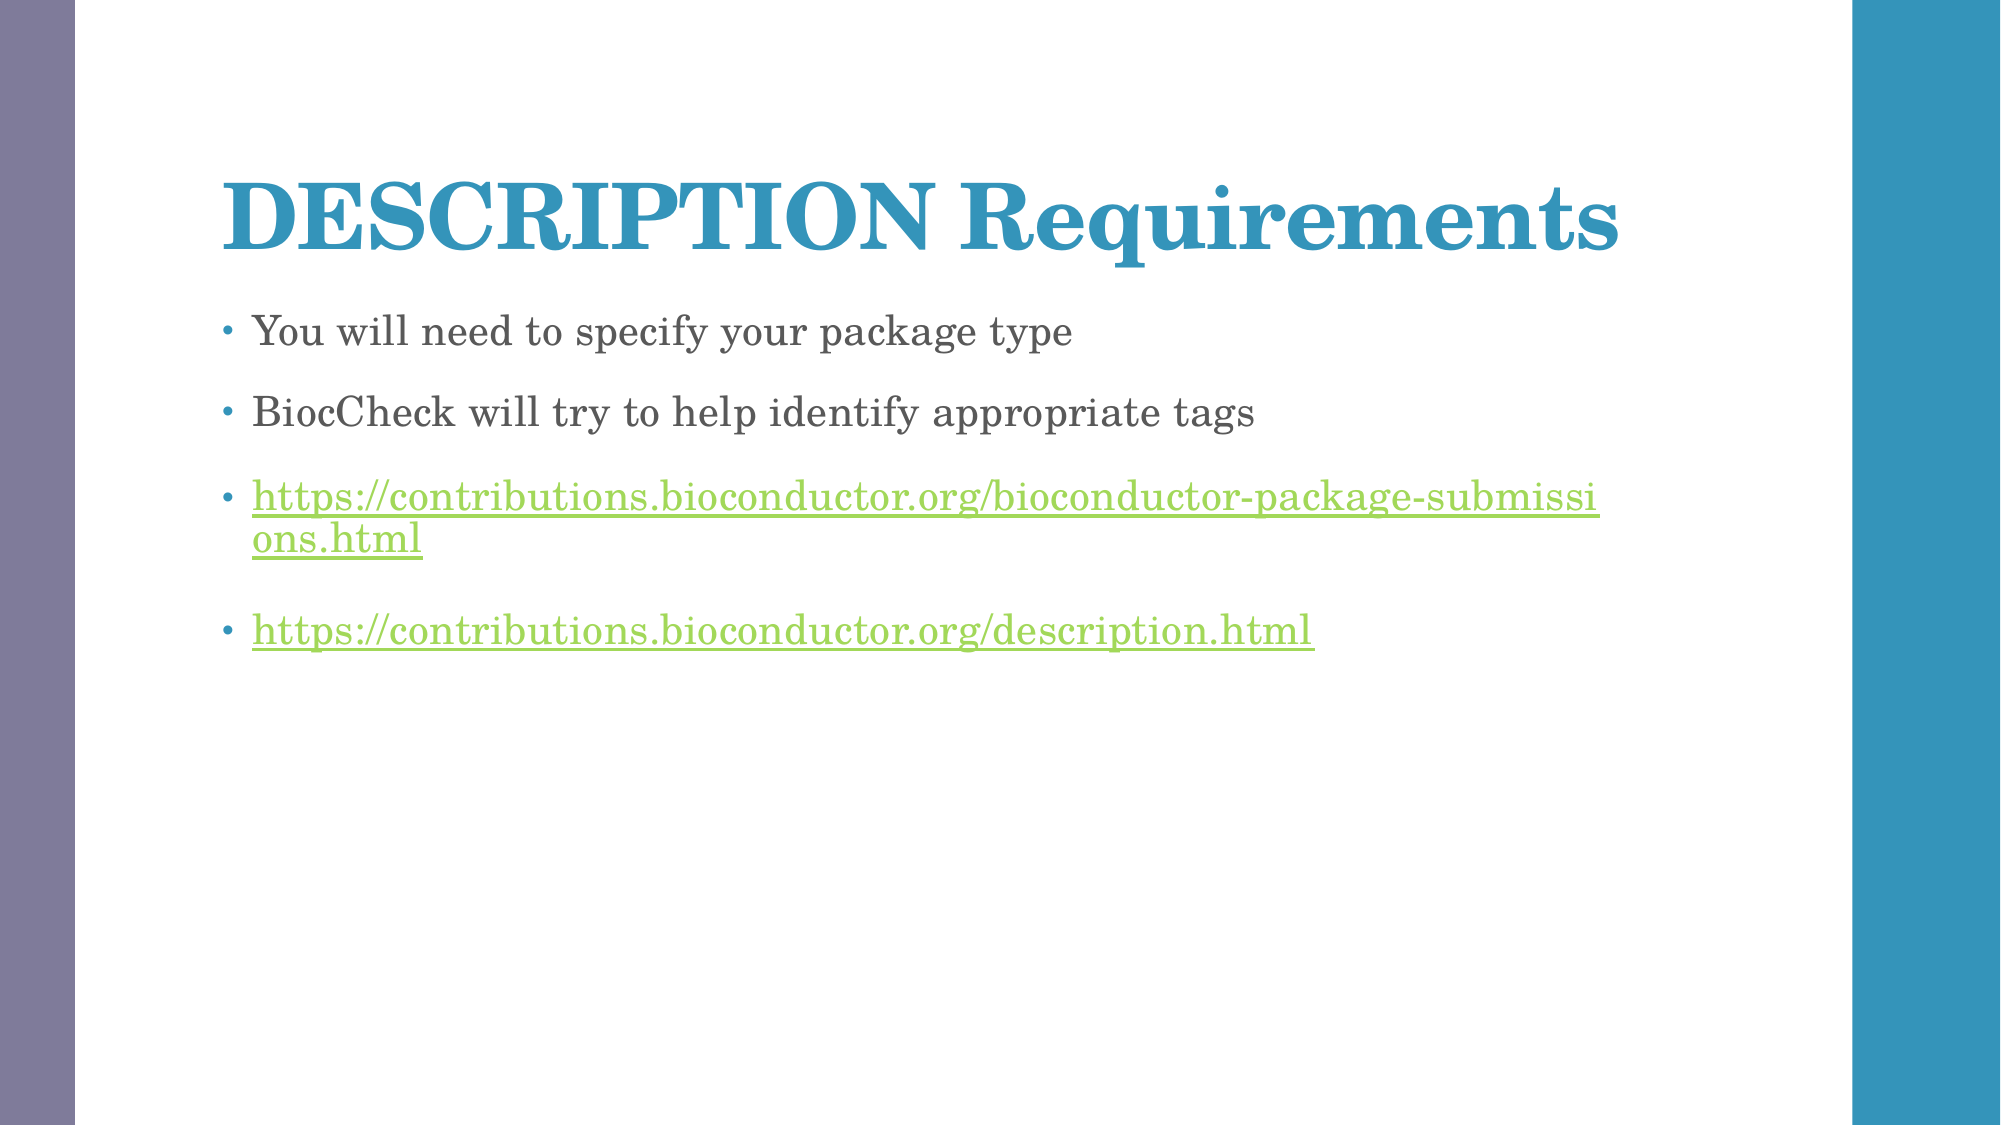

# DESCRIPTION Requirements
You will need to specify your package type
BiocCheck will try to help identify appropriate tags
https://contributions.bioconductor.org/bioconductor-package-submissions.html
https://contributions.bioconductor.org/description.html